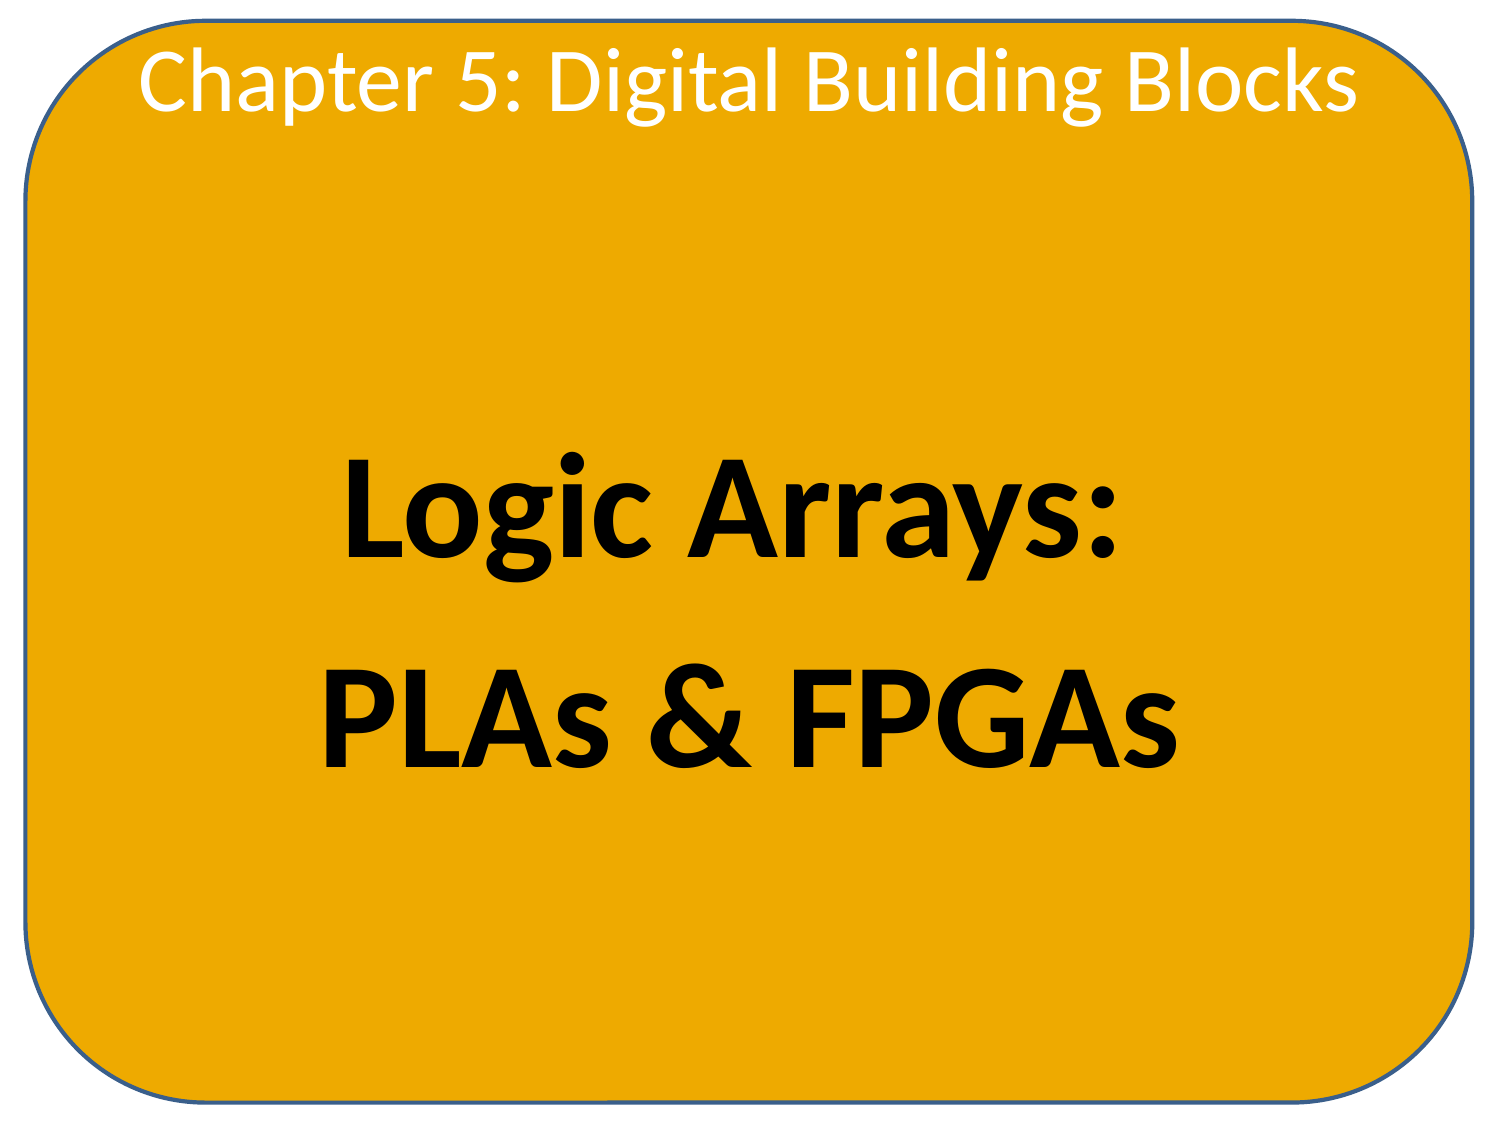

Chapter 5: Digital Building Blocks
Logic Arrays:
PLAs & FPGAs